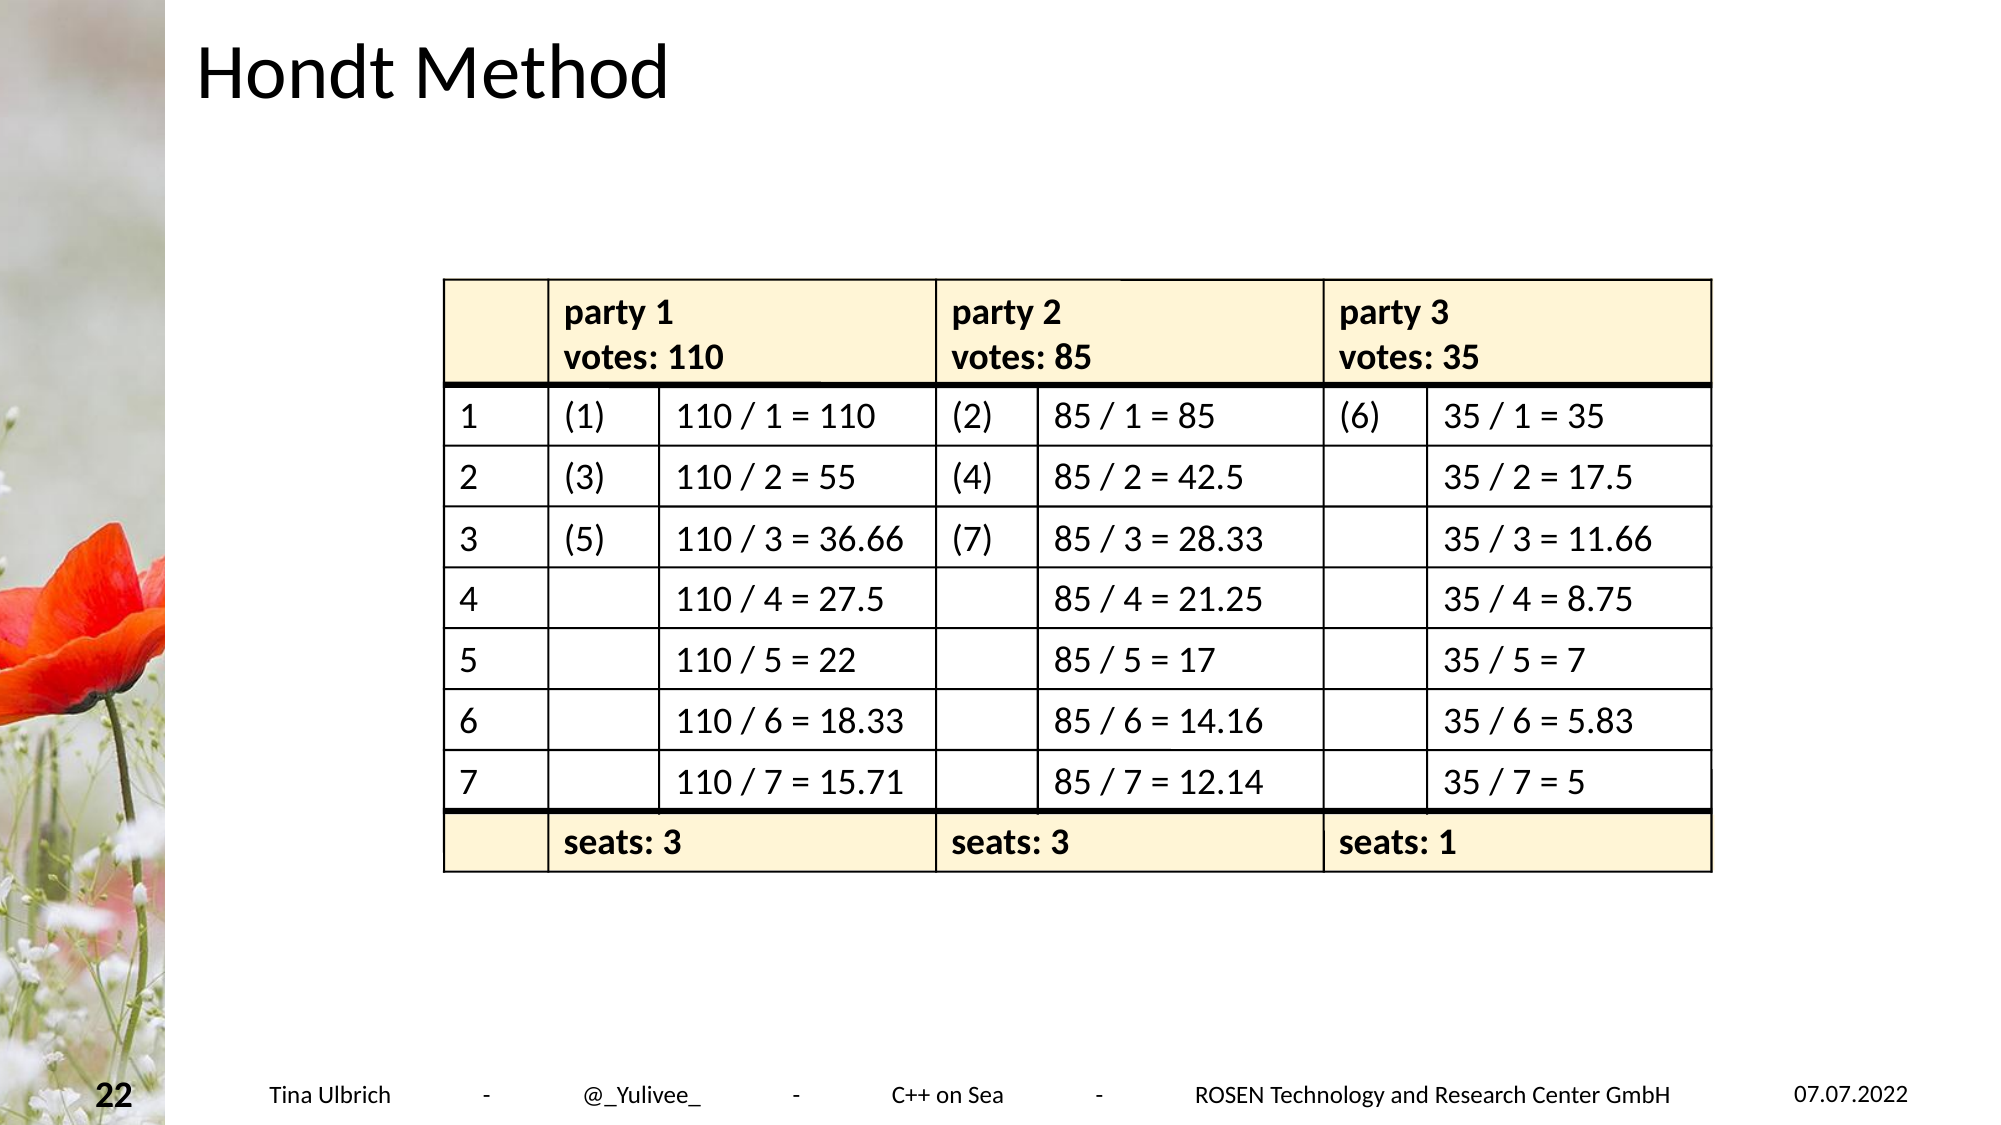

# Hondt Method

party
1
party
2
party
3
votes
: 110
votes
: 85
votes
: 35

1
(1)
110 / 1 = 110
(2)
85 / 1 = 85
(6)
35 / 1 = 35

2
(3)
110 / 2 = 55
(4)
85 / 2 = 42.5
35 / 2 = 17.5

3
(5)
110 / 3 = 36.66
(7)
85 / 3 = 28.33
35 / 3 = 11.66

4
110 / 4 = 27.5
85 / 4 = 21.25
35 / 4 = 8.75

5
110 / 5 = 22
85 / 5 = 17
35 / 5 = 7

6
110 / 6 = 18.33
85 / 6 = 14.16
35 / 6 = 5.83

7
110 / 7 = 15.71
85 / 7 = 12.14
35 / 7 = 5

seats
: 3
seats
: 3
seats
: 1

07.07.2022
22
Tina Ulbrich                -                @_Yulivee_                -                C++ on Sea                -                ROSEN Technology and Research Center GmbH